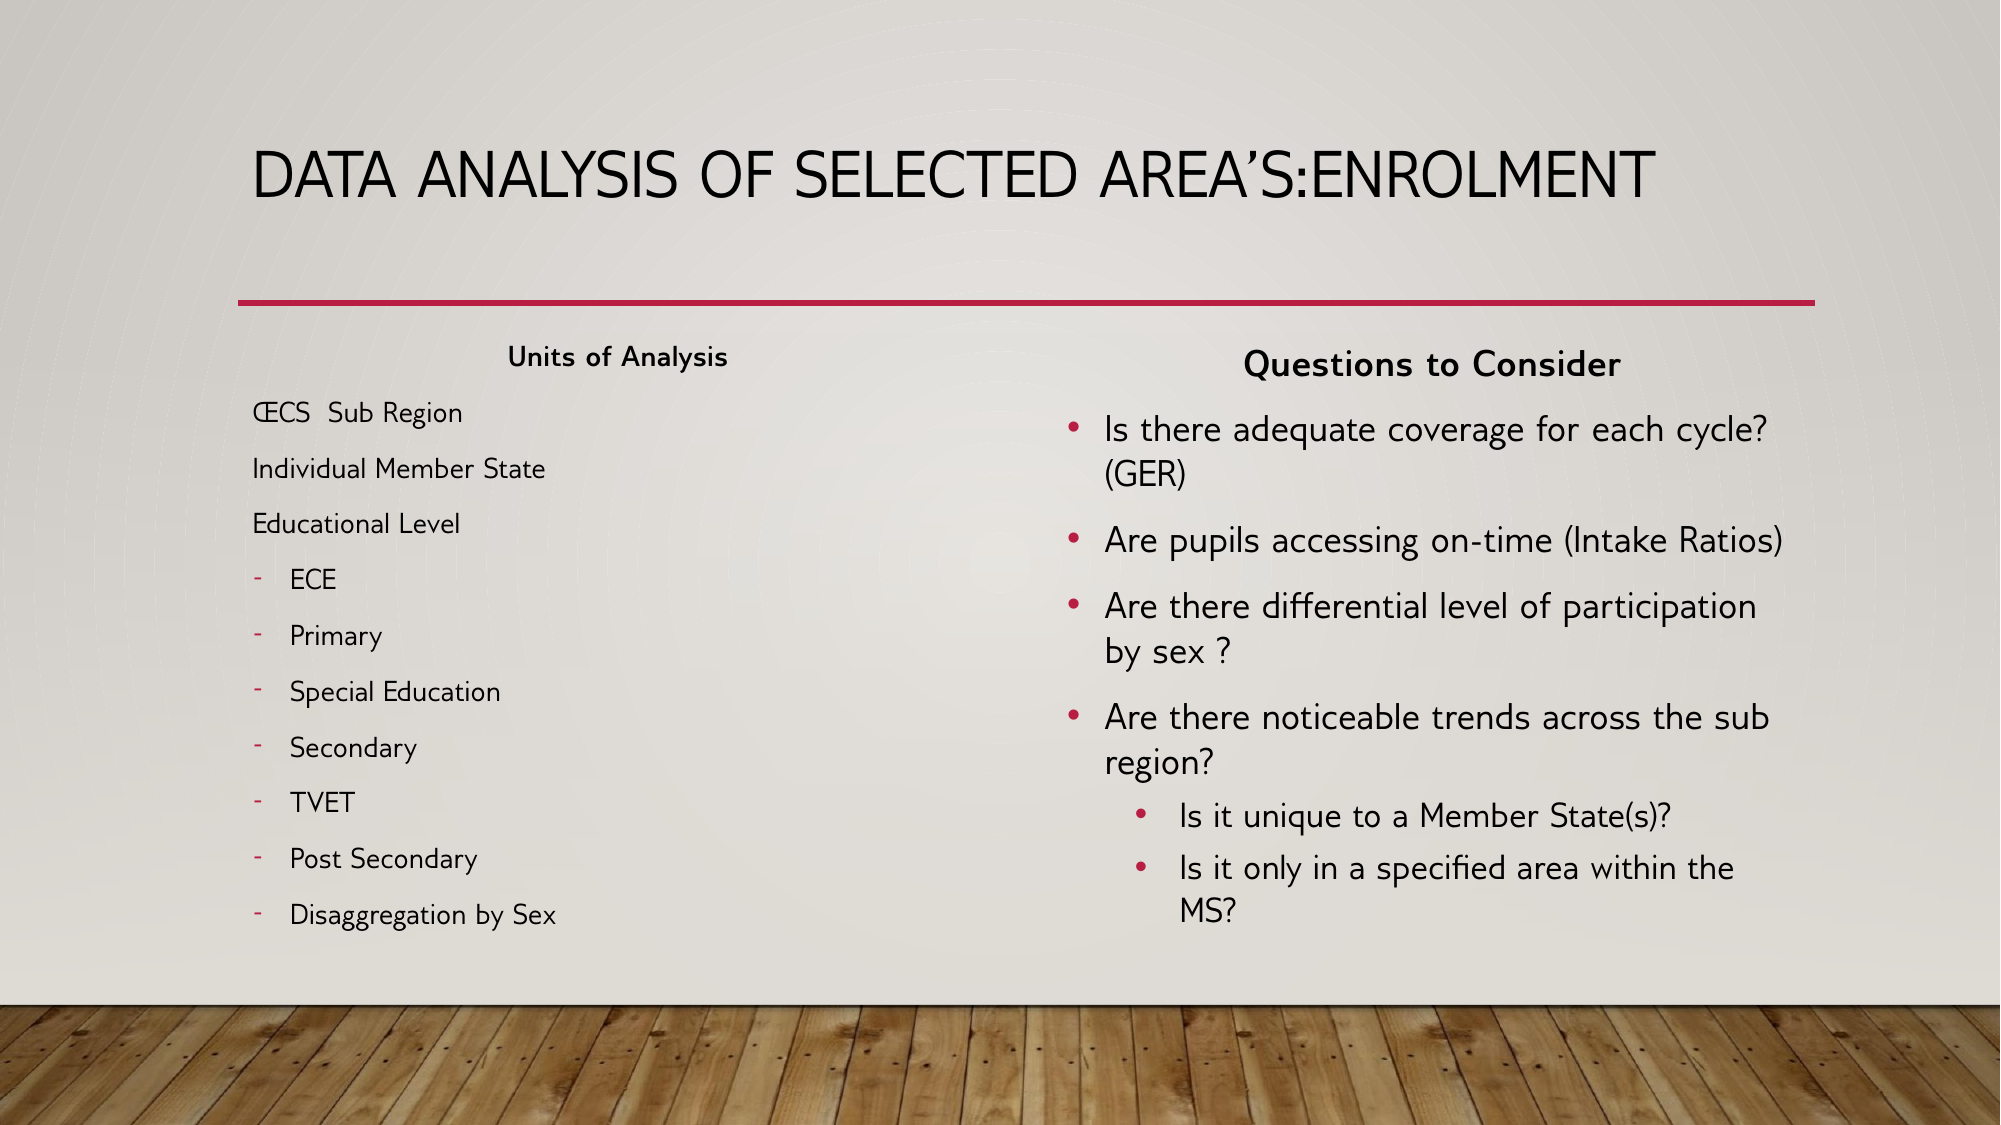

# DATA ANALYSIS OF SELECTED AREA’S:ENROLMENT
Units of Analysis
OECS  Sub Region
Individual Member State
Educational Level
ECE
Primary
Special Education
Secondary
TVET
Post Secondary
Disaggregation by Sex
Questions to Consider
Is there adequate coverage for each cycle? (GER)
Are pupils accessing on-time (Intake Ratios)
Are there differential level of participation by sex ?
Are there noticeable trends across the sub region?
Is it unique to a Member State(s)?
Is it only in a specified area within the MS?